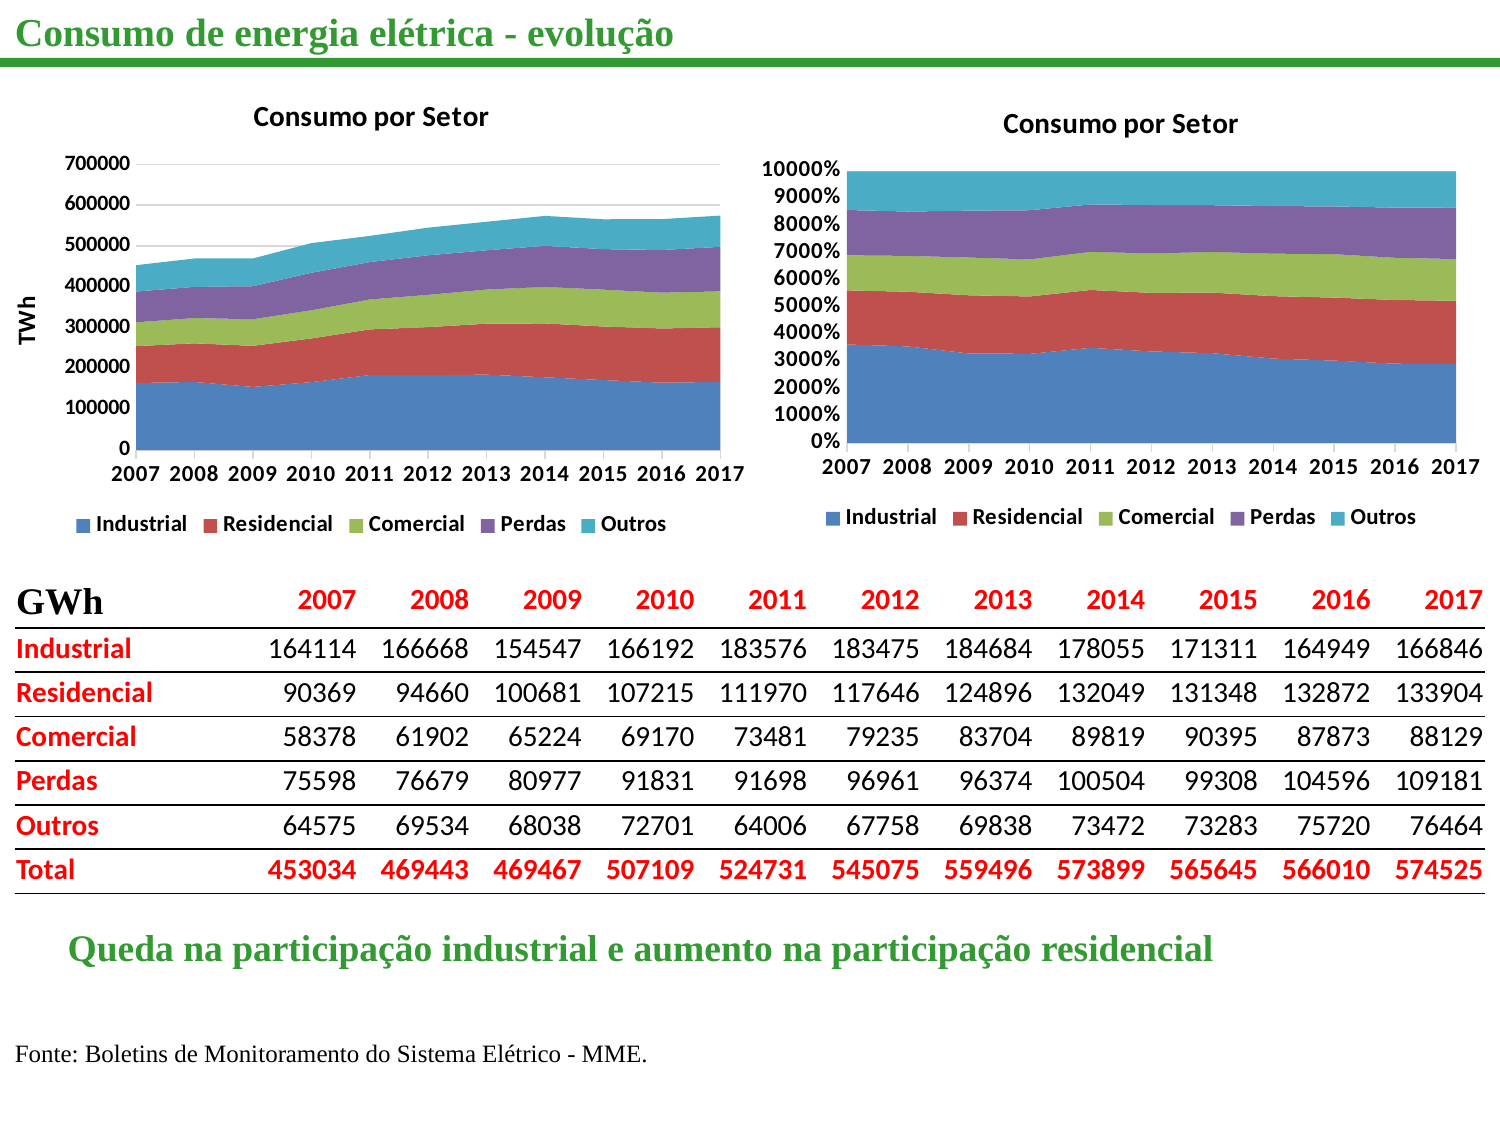

Consumo de energia elétrica - evolução

### Chart: Consumo por Setor

| Category | Industrial | Residencial | Comercial | Perdas | Outros |
|---|---|---|---|---|---|
| 2007 | 164114.0 | 90369.0 | 58378.0 | 75598.0 | 64575.0 |
| 2008 | 166668.0 | 94660.0 | 61902.0 | 76679.0 | 69534.0 |
| 2009 | 154547.0 | 100681.0 | 65224.0 | 80977.0 | 68038.0 |
| 2010 | 166192.0 | 107215.0 | 69170.0 | 91831.0 | 72701.0 |
| 2011 | 183576.0 | 111970.0 | 73481.0 | 91698.0 | 64006.0 |
| 2012 | 183475.0 | 117646.0 | 79235.0 | 96961.0 | 67758.0 |
| 2013 | 184684.0 | 124896.0 | 83704.0 | 96374.0 | 69838.0 |
| 2014 | 178055.0 | 132049.0 | 89819.0 | 100504.0 | 73472.0 |
| 2015 | 171311.0 | 131348.0 | 90395.0 | 99308.0 | 73283.0 |
| 2016 | 164948.513 | 132872.085 | 87872.838 | 104596.31499999997 | 75720.249 |
| 2017 | 166846.079 | 133904.32 | 88129.08 | 109181.48799999998 | 76464.033 |

### Chart: Consumo por Setor

| Category | Industrial | Residencial | Comercial | Perdas | Outros |
|---|---|---|---|---|---|
| 2007 | 36.22553715615164 | 19.947509458451243 | 12.886008555649244 | 16.687047771248956 | 14.25389705849892 |
| 2008 | 35.503351844632896 | 20.164322399098506 | 13.18626542519539 | 16.33403842426024 | 14.812021906812967 |
| 2009 | 32.91967273525083 | 21.44580982262864 | 13.893202291108853 | 17.24870970696556 | 14.49260544404612 |
| 2010 | 32.772441427779825 | 21.142397393854182 | 13.640065548037995 | 18.108730075782525 | 14.336365554545473 |
| 2011 | 34.98478267912511 | 21.33855251547936 | 14.003556107796186 | 17.475239694243335 | 12.197869003356006 |
| 2012 | 33.66050543503188 | 21.58345181855708 | 14.536531669953677 | 17.788561207173323 | 12.430949869284044 |
| 2013 | 33.008993808713555 | 22.32294779587343 | 14.960607403806282 | 17.22514548808213 | 12.4823055035246 |
| 2014 | 31.02549403292217 | 23.009100904514558 | 15.650663270017896 | 17.512489131362834 | 12.802252661182543 |
| 2015 | 30.285956739651194 | 23.220924784979978 | 15.980871394602621 | 17.556594683944876 | 12.955652396821328 |
| 2016 | 29.14233193759828 | 23.47521863571315 | 15.524962103143055 | 18.47958781646967 | 13.377899507075846 |
| 2017 | 29.04069953439798 | 23.306961402898047 | 15.33946825638571 | 19.003783647360862 | 13.3090871589574 |
| GWh | 2007 | 2008 | 2009 | 2010 | 2011 | 2012 | 2013 | 2014 | 2015 | 2016 | 2017 |
| --- | --- | --- | --- | --- | --- | --- | --- | --- | --- | --- | --- |
| Industrial | 164114 | 166668 | 154547 | 166192 | 183576 | 183475 | 184684 | 178055 | 171311 | 164949 | 166846 |
| Residencial | 90369 | 94660 | 100681 | 107215 | 111970 | 117646 | 124896 | 132049 | 131348 | 132872 | 133904 |
| Comercial | 58378 | 61902 | 65224 | 69170 | 73481 | 79235 | 83704 | 89819 | 90395 | 87873 | 88129 |
| Perdas | 75598 | 76679 | 80977 | 91831 | 91698 | 96961 | 96374 | 100504 | 99308 | 104596 | 109181 |
| Outros | 64575 | 69534 | 68038 | 72701 | 64006 | 67758 | 69838 | 73472 | 73283 | 75720 | 76464 |
| Total | 453034 | 469443 | 469467 | 507109 | 524731 | 545075 | 559496 | 573899 | 565645 | 566010 | 574525 |
Queda na participação industrial e aumento na participação residencial
Fonte: Boletins de Monitoramento do Sistema Elétrico - MME.